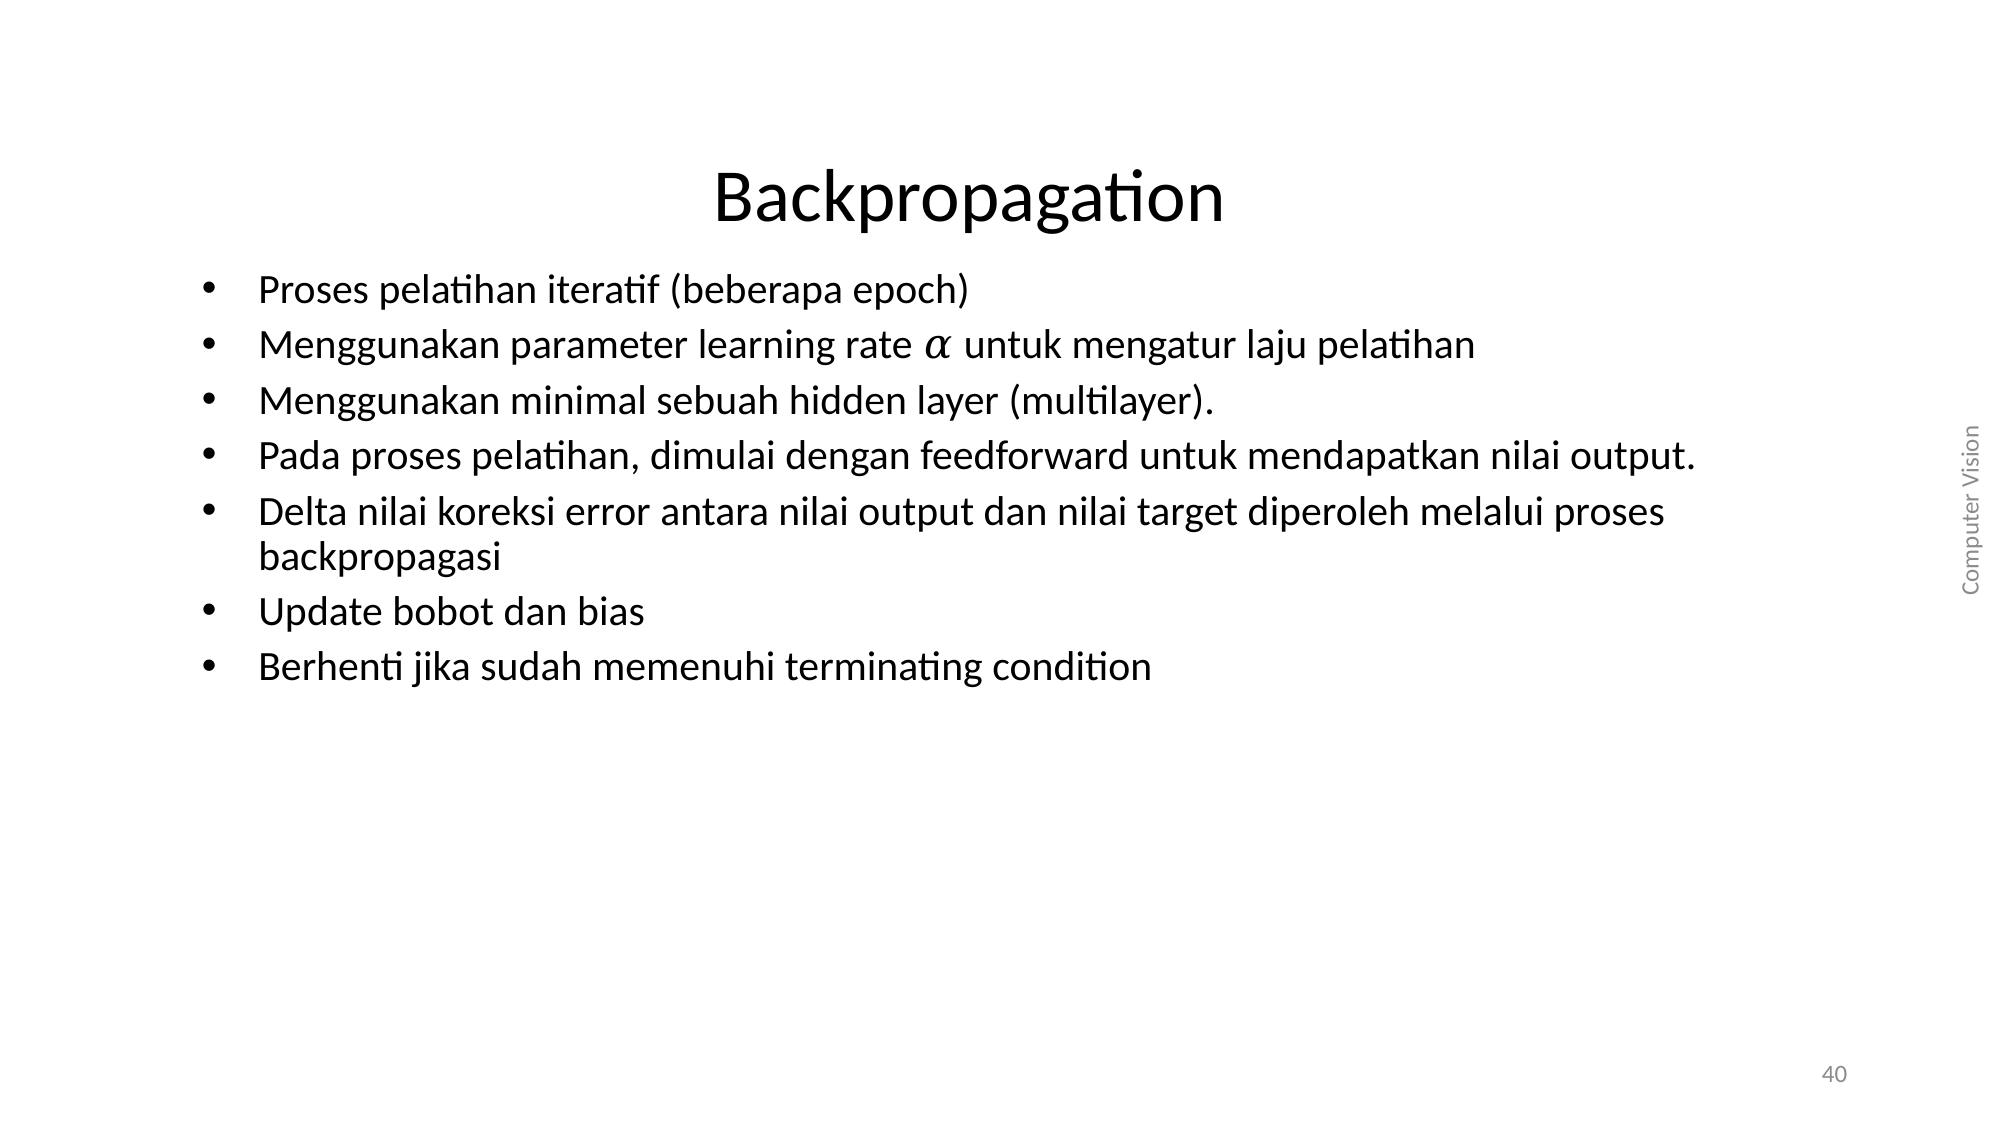

# Backpropagation
Proses pelatihan iteratif (beberapa epoch)
Menggunakan parameter learning rate 𝛼 untuk mengatur laju pelatihan
Menggunakan minimal sebuah hidden layer (multilayer).
Pada proses pelatihan, dimulai dengan feedforward untuk mendapatkan nilai output.
Delta nilai koreksi error antara nilai output dan nilai target diperoleh melalui proses backpropagasi
Update bobot dan bias
Berhenti jika sudah memenuhi terminating condition
Computer Vision
40